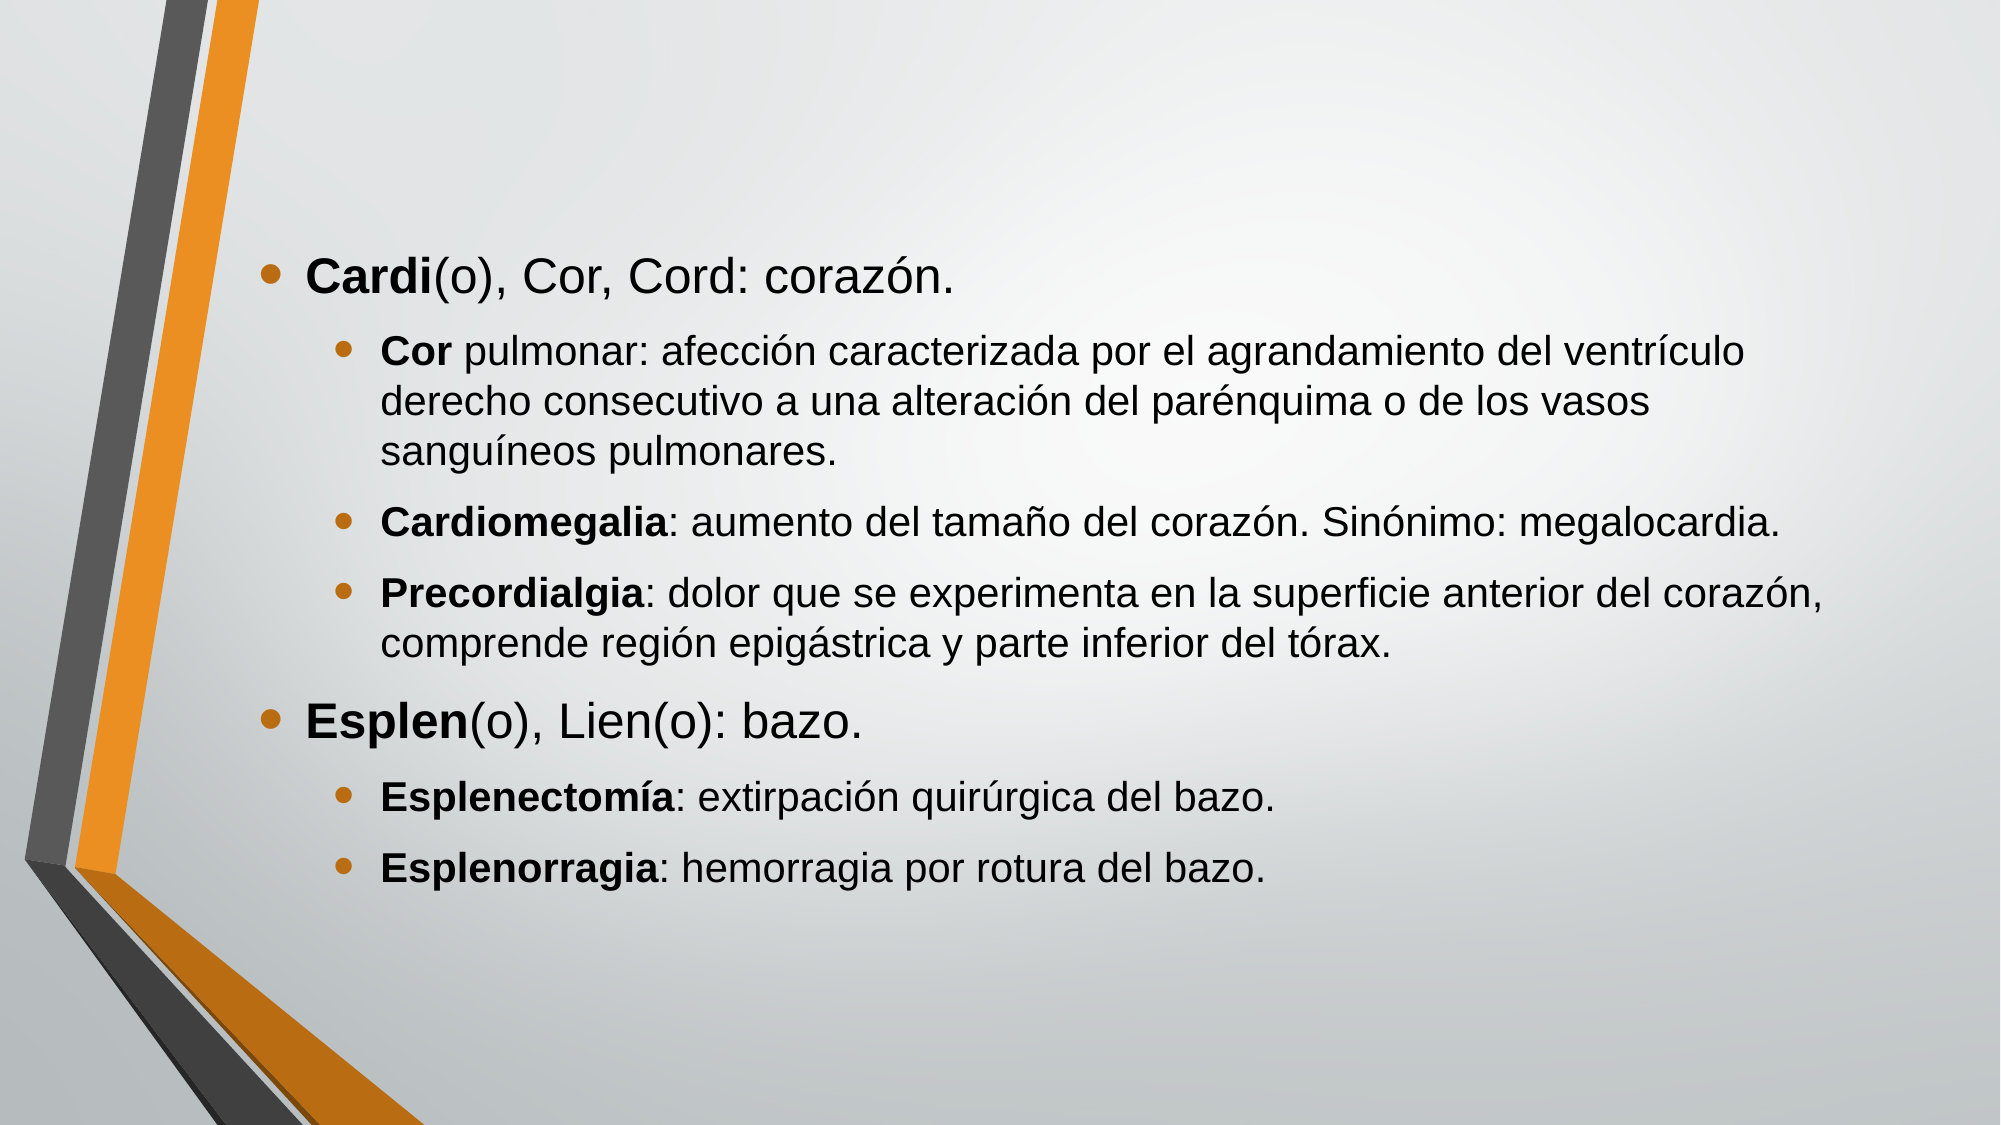

Cardi(o), Cor, Cord: corazón.
Cor pulmonar: afección caracterizada por el agrandamiento del ventrículo derecho consecutivo a una alteración del parénquima o de los vasos sanguíneos pulmonares.
Cardiomegalia: aumento del tamaño del corazón. Sinónimo: megalocardia.
Precordialgia: dolor que se experimenta en la superficie anterior del corazón, comprende región epigástrica y parte inferior del tórax.
Esplen(o), Lien(o): bazo.
Esplenectomía: extirpación quirúrgica del bazo.
Esplenorragia: hemorragia por rotura del bazo.